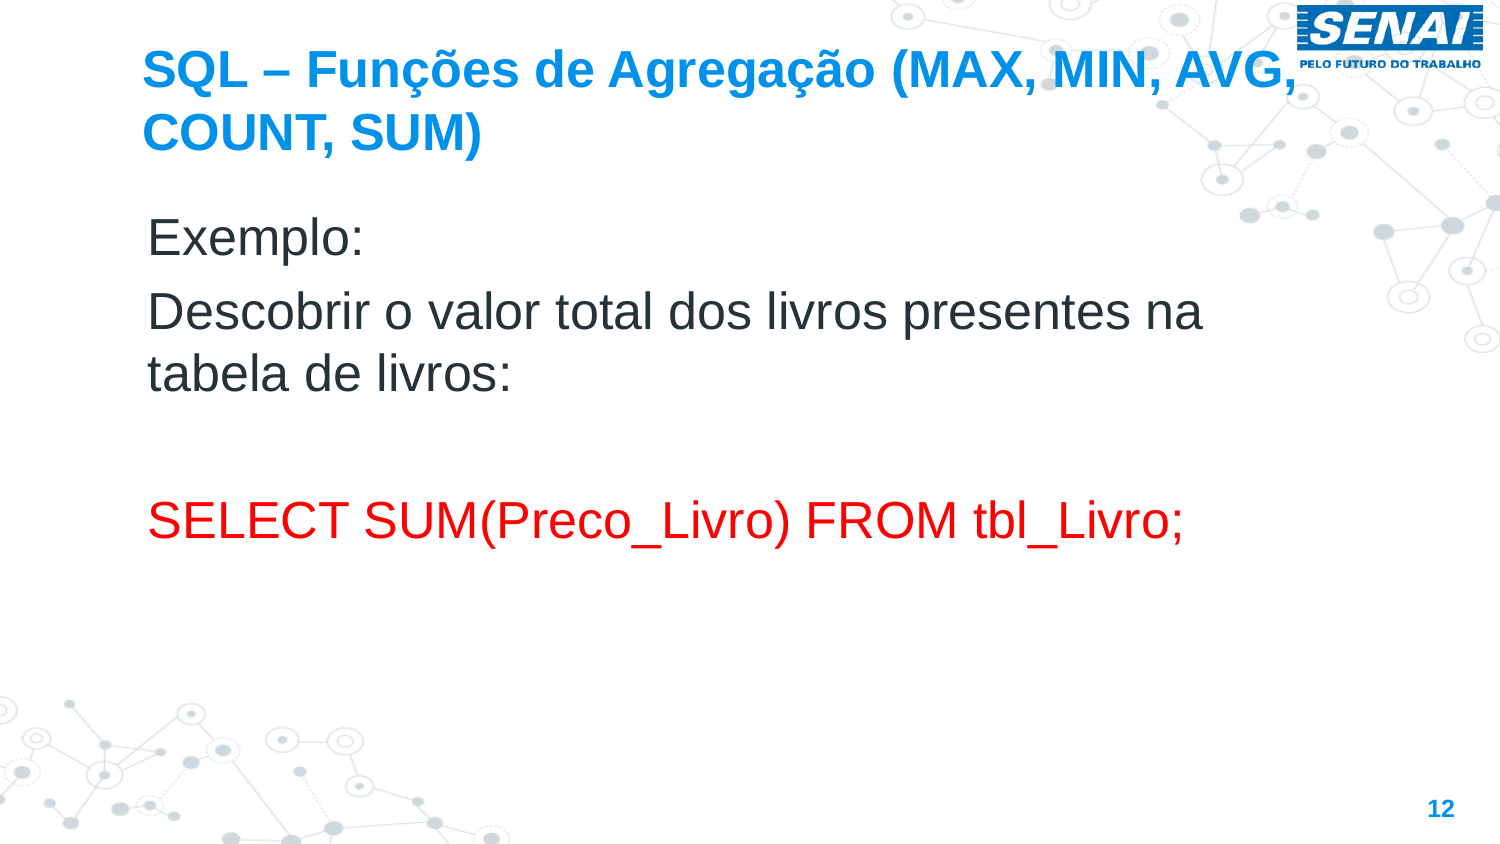

# SQL – Funções de Agregação (MAX, MIN, AVG, COUNT, SUM)
Exemplo:
Descobrir o valor total dos livros presentes na tabela de livros:

SELECT SUM(Preco_Livro) FROM tbl_Livro;
12